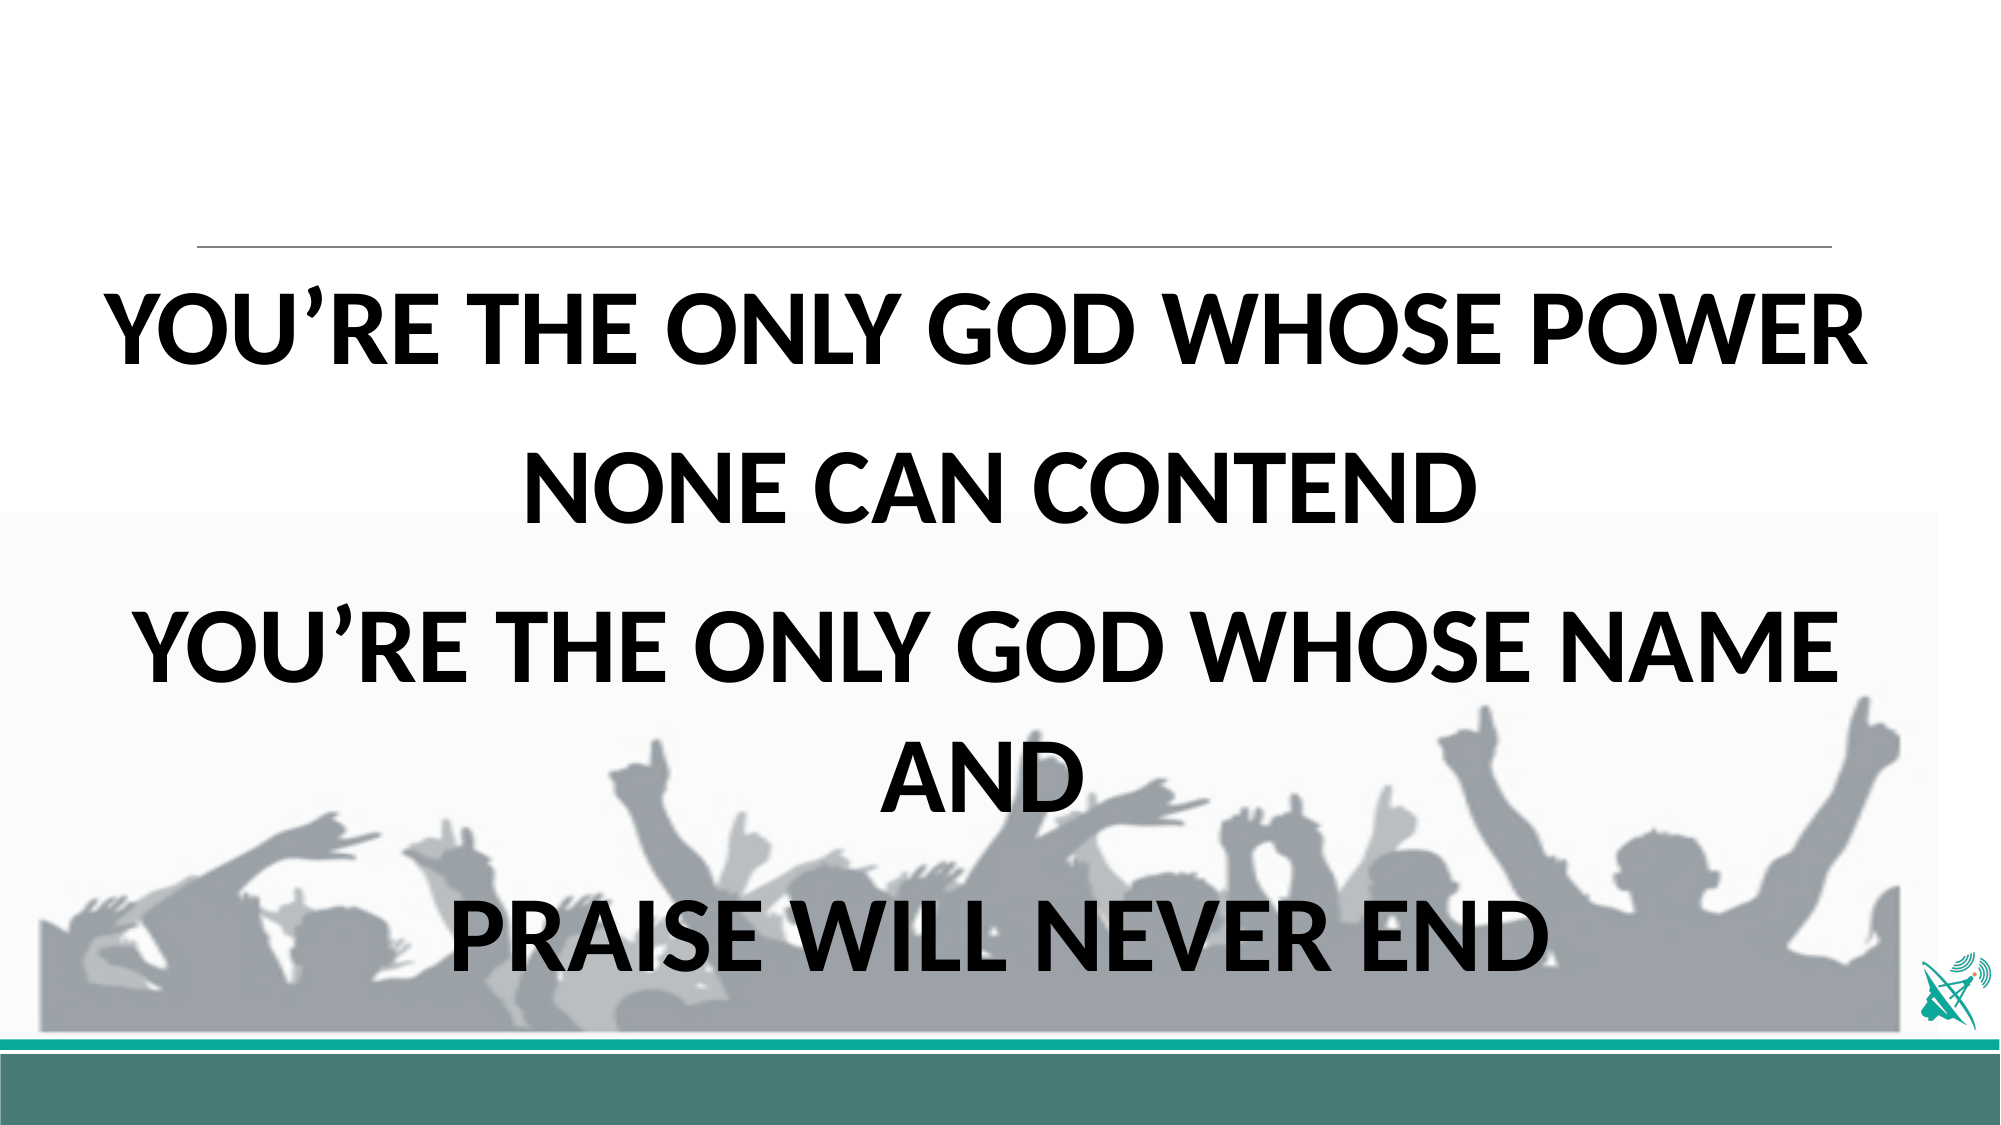

YOU’RE THE ONLY GOD WHOSE POWER
 NONE CAN CONTEND
YOU’RE THE ONLY GOD WHOSE NAME AND
 PRAISE WILL NEVER END